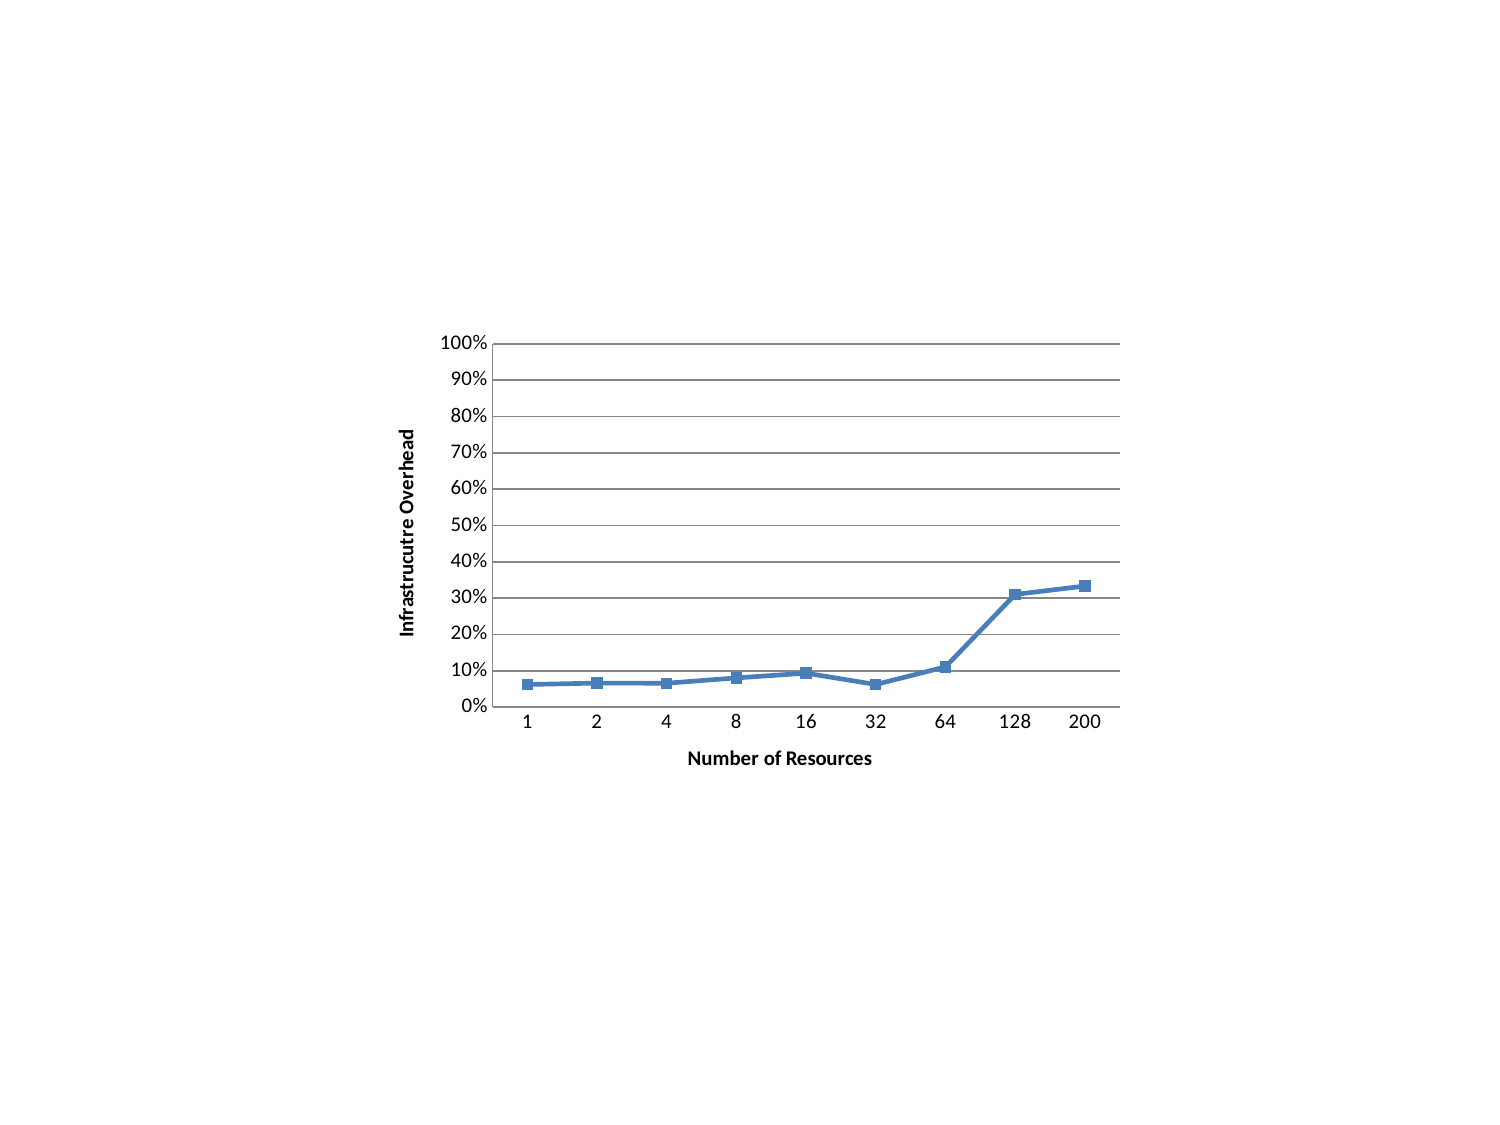

### Chart

| Category | Overhead % |
|---|---|
| 1 | 0.06250000000000014 |
| 2 | 0.06639004149377592 |
| 4 | 0.06611570247933893 |
| 8 | 0.08064516129032329 |
| 16 | 0.09375000000000115 |
| 32 | 0.06250000000000014 |
| 64 | 0.11111111111111119 |
| 128 | 0.31034482758620874 |
| 200 | 0.3333333333333333 |